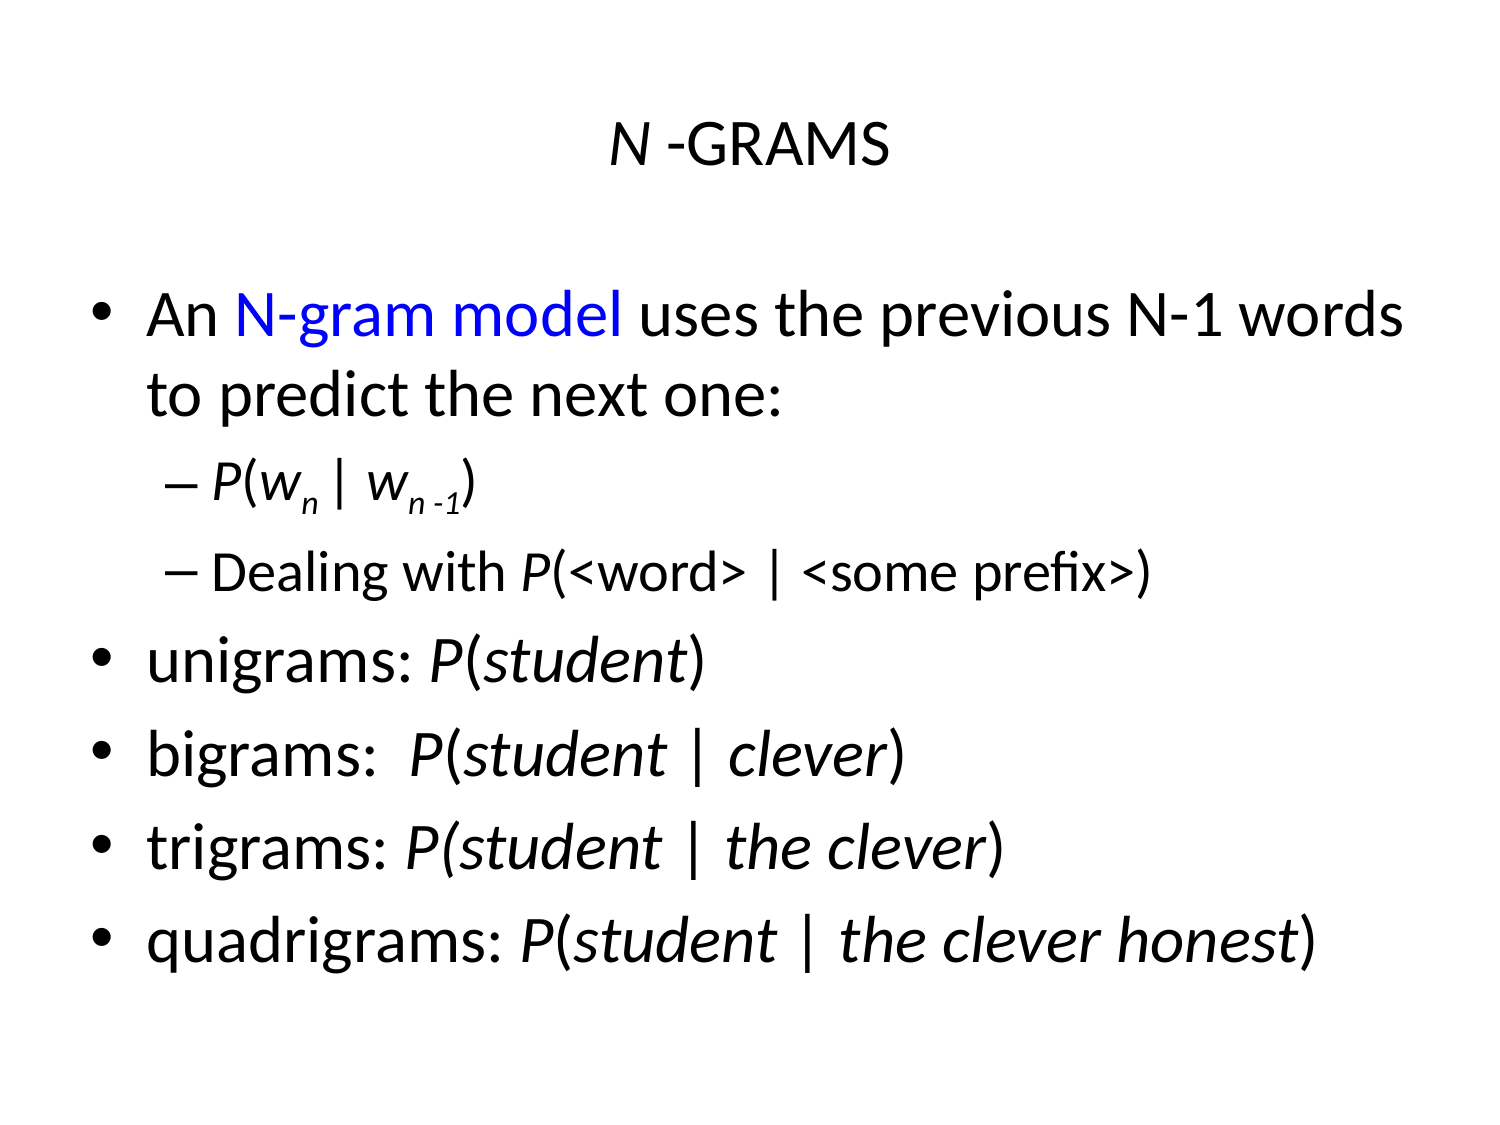

# N -GRAMS
An N-gram model uses the previous N-1 words to predict the next one:
P(wn | wn -1)
Dealing with P(<word> | <some prefix>)
unigrams: P(student)
bigrams:  P(student | clever)
trigrams: P(student | the clever)
quadrigrams: P(student | the clever honest)